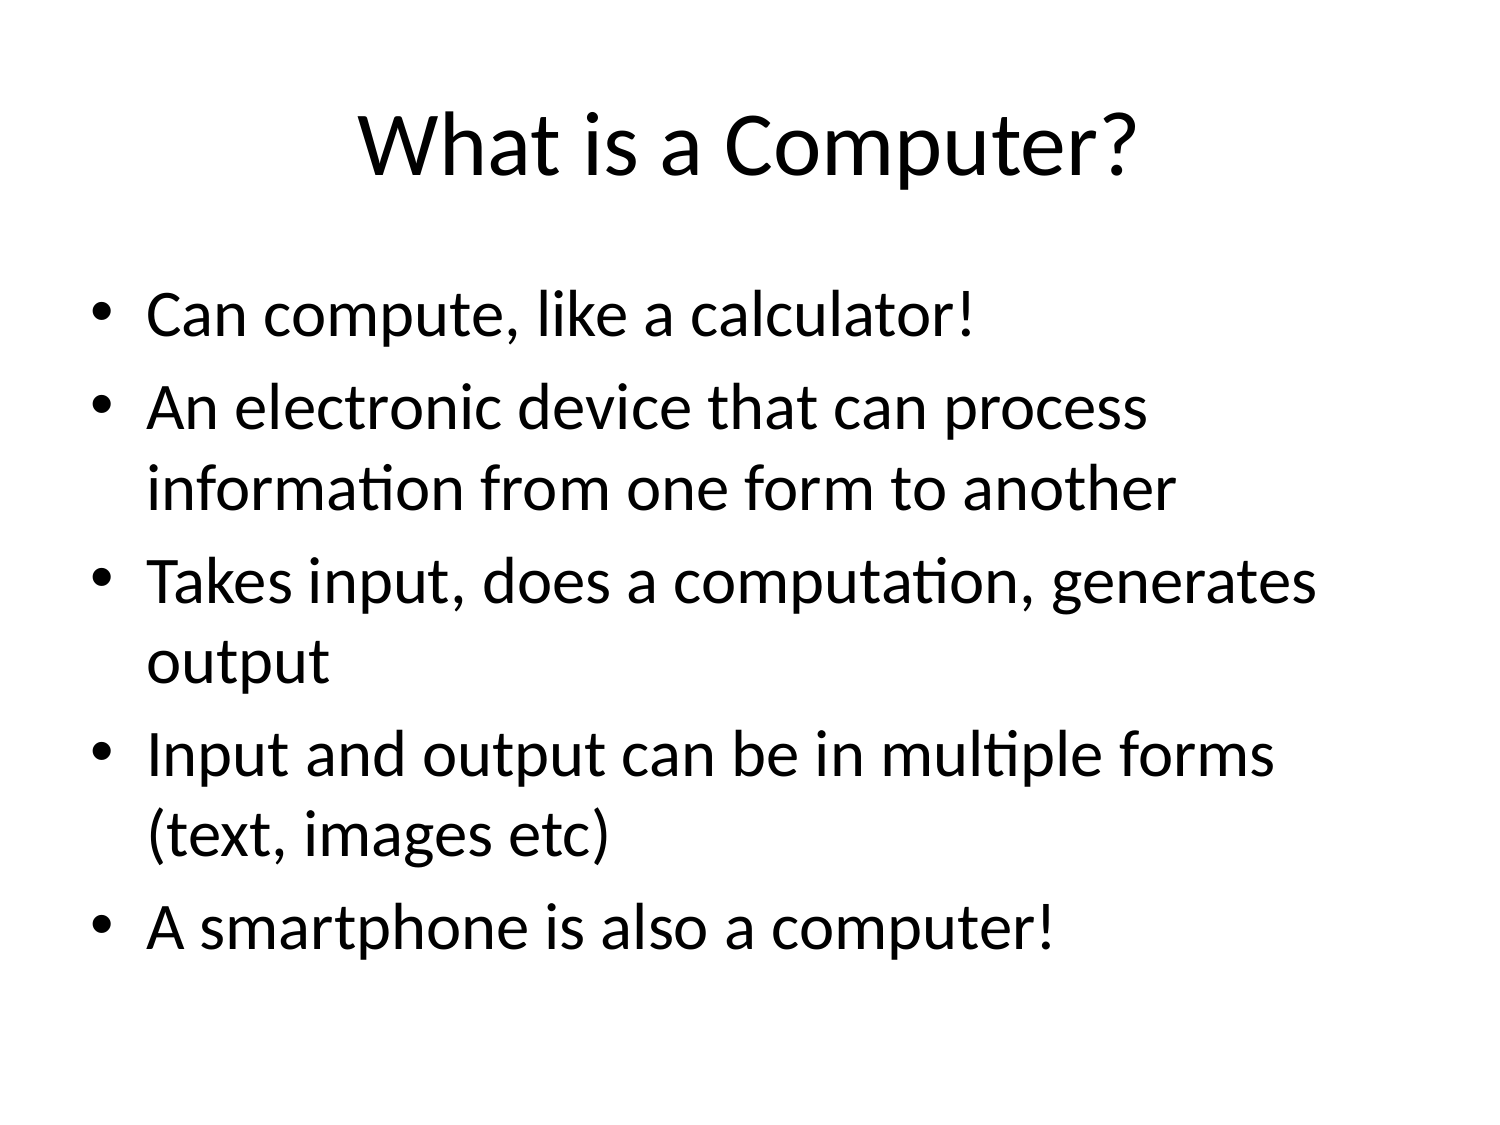

# What is a Computer?
Can compute, like a calculator!
An electronic device that can process information from one form to another
Takes input, does a computation, generates output
Input and output can be in multiple forms (text, images etc)
A smartphone is also a computer!